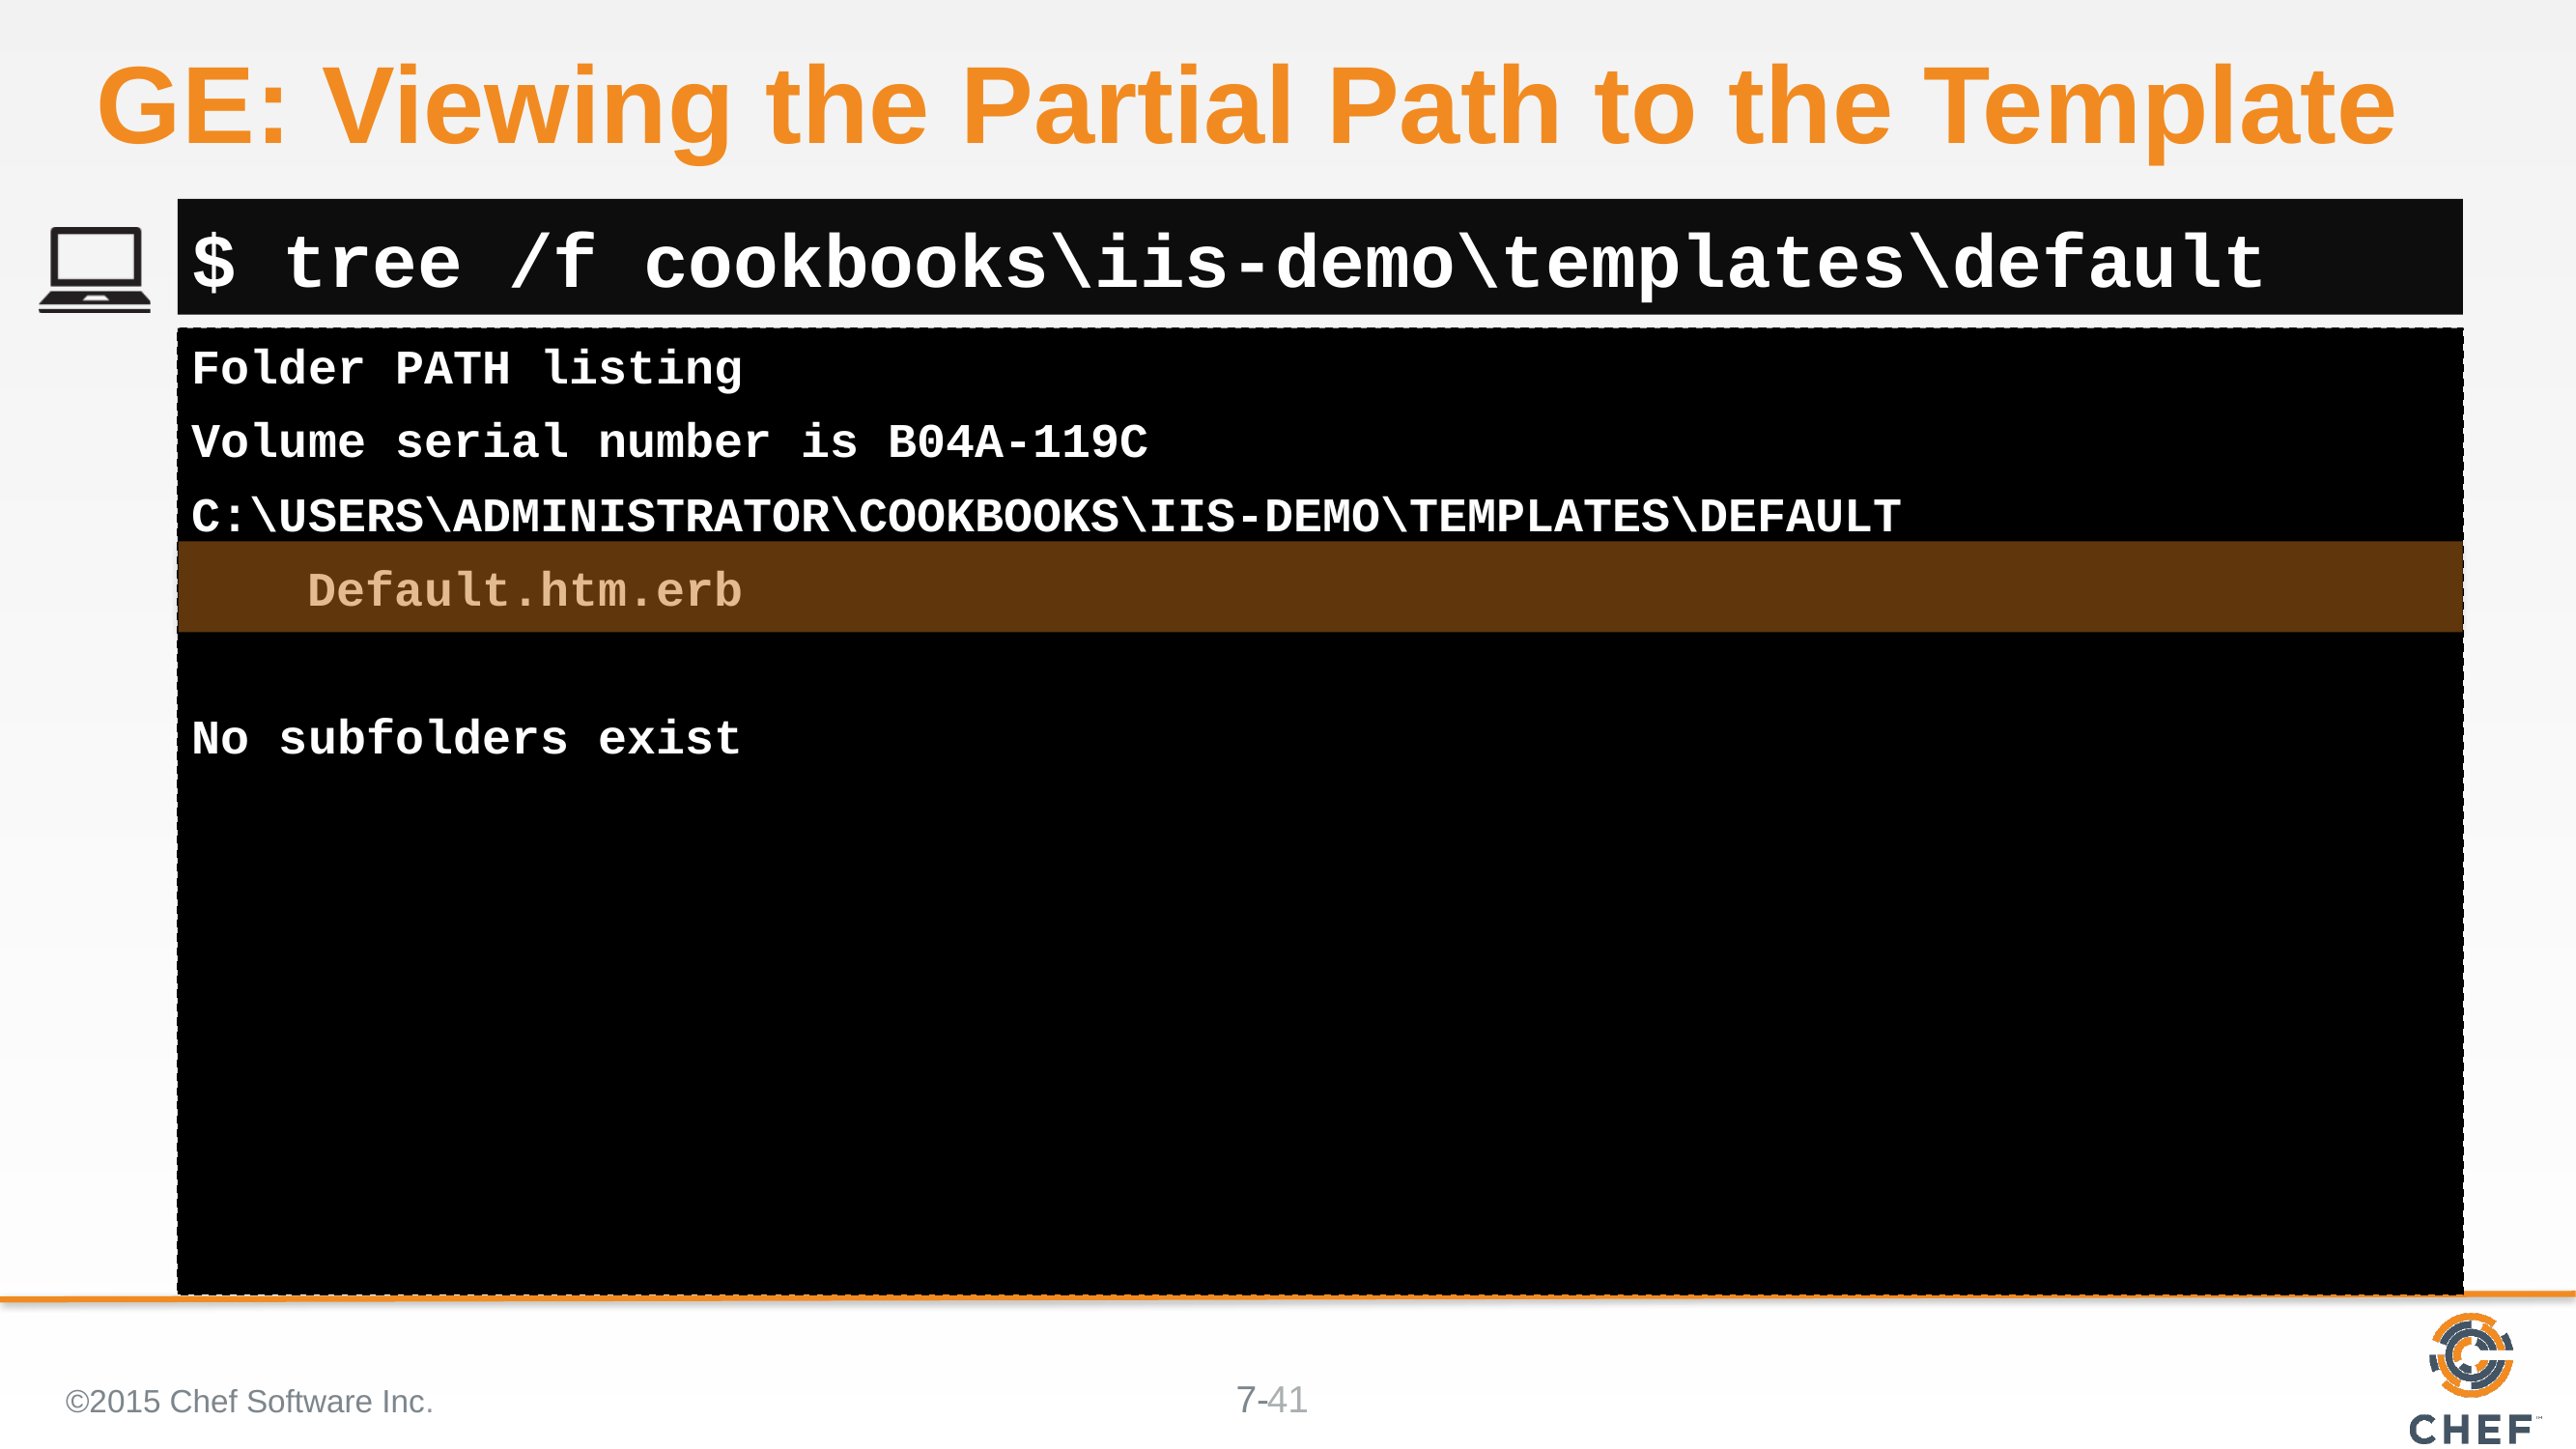

# GE: Viewing the Partial Path to the Template
$ tree /f cookbooks\iis-demo\templates\default
Folder PATH listing
Volume serial number is B04A-119C
C:\USERS\ADMINISTRATOR\COOKBOOKS\IIS-DEMO\TEMPLATES\DEFAULT
    Default.htm.erb

No subfolders exist

©2015 Chef Software Inc.
41